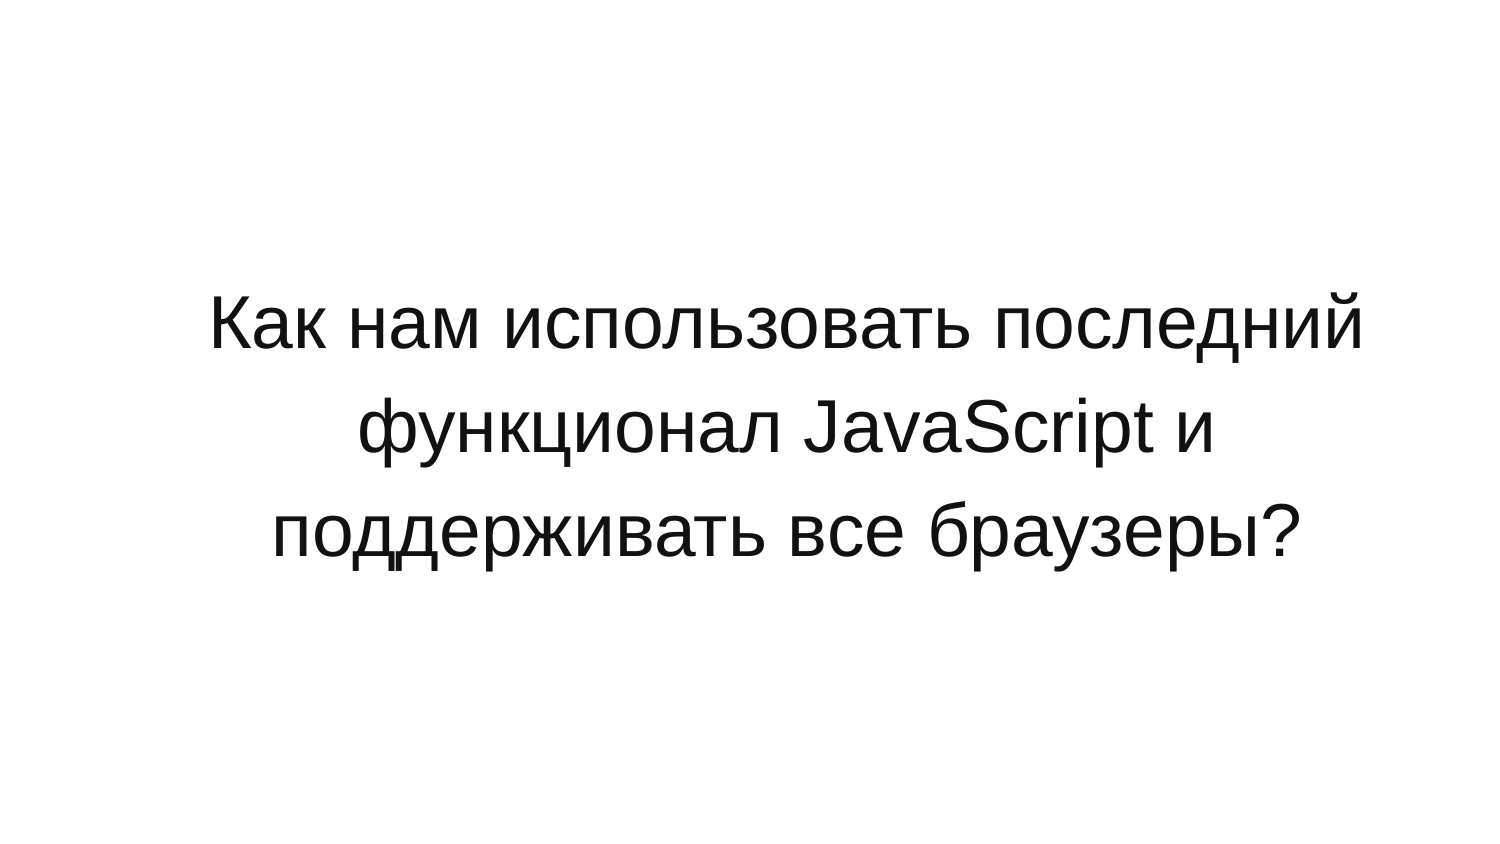

Как нам использовать последний функционал JavaScript и поддерживать все браузеры?